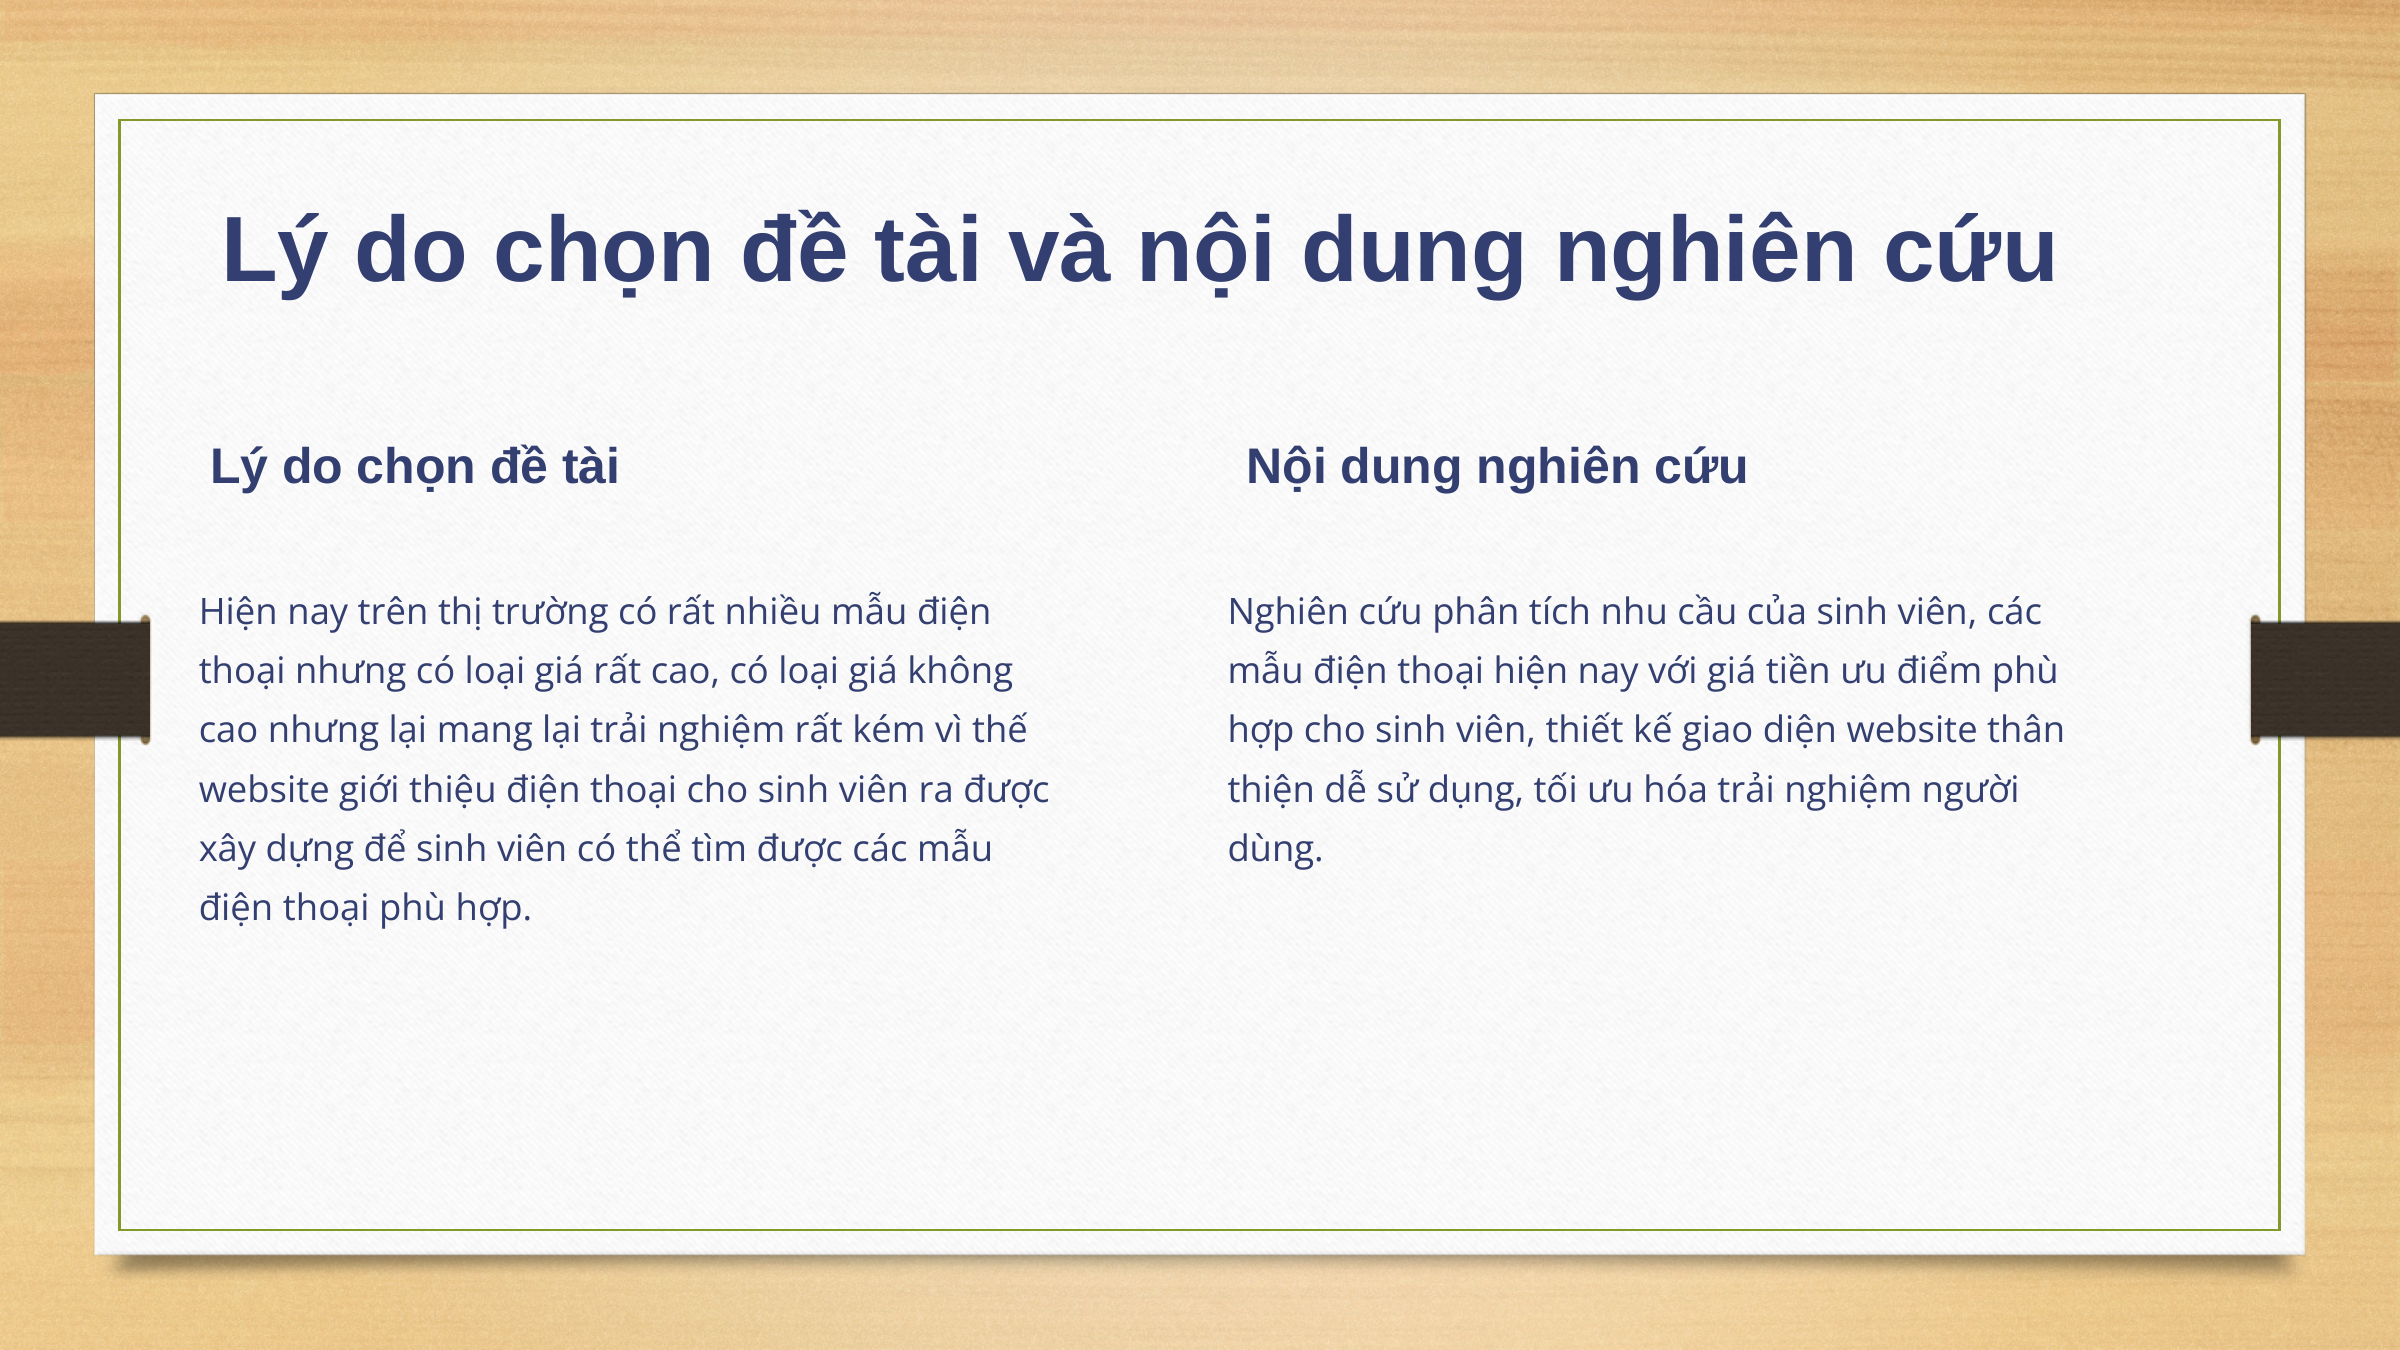

Lý do chọn đề tài và nội dung nghiên cứu
Lý do chọn đề tài
Nội dung nghiên cứu
Hiện nay trên thị trường có rất nhiều mẫu điện thoại nhưng có loại giá rất cao, có loại giá không cao nhưng lại mang lại trải nghiệm rất kém vì thế website giới thiệu điện thoại cho sinh viên ra được xây dựng để sinh viên có thể tìm được các mẫu điện thoại phù hợp.
Nghiên cứu phân tích nhu cầu của sinh viên, các mẫu điện thoại hiện nay với giá tiền ưu điểm phù hợp cho sinh viên, thiết kế giao diện website thân thiện dễ sử dụng, tối ưu hóa trải nghiệm người dùng.